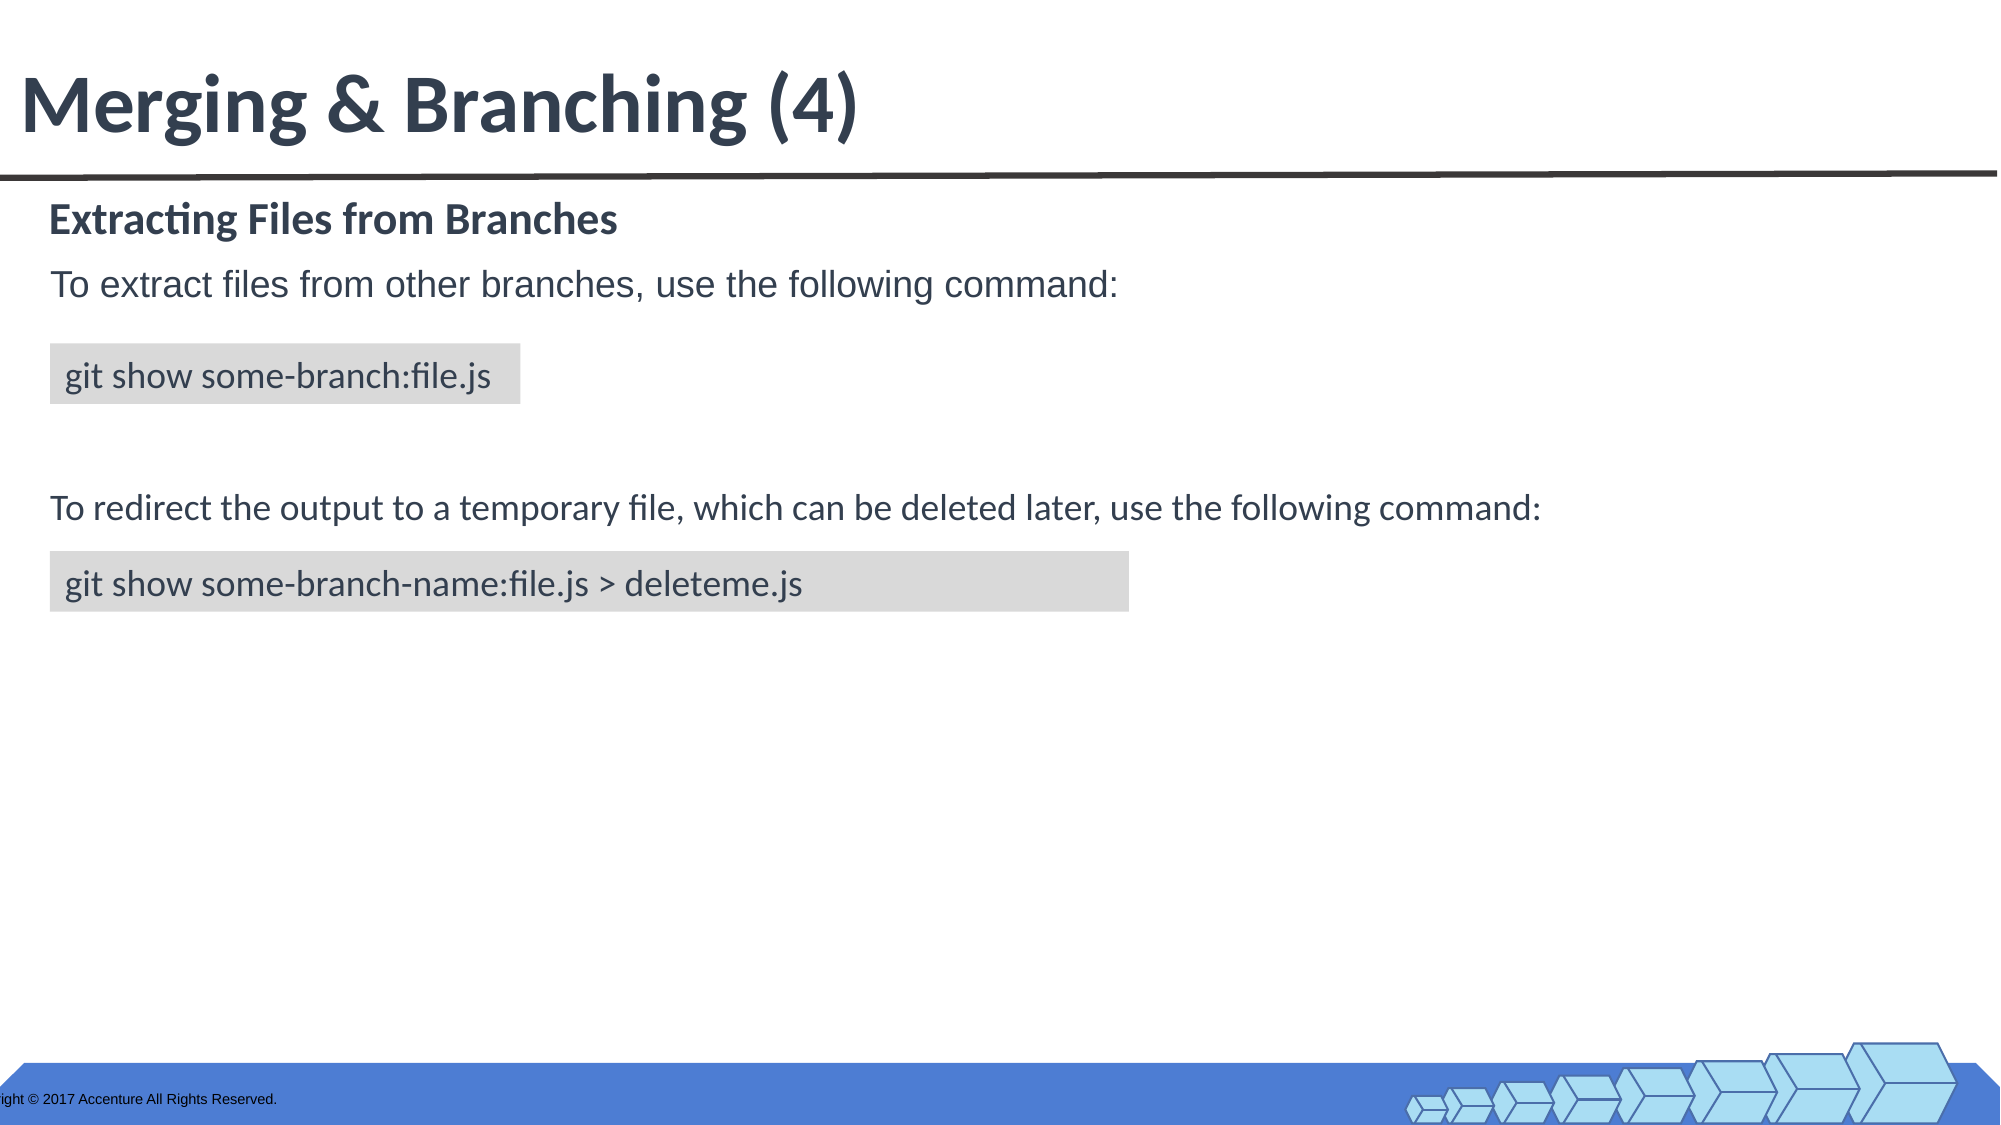

# Merging & Branching (4)
Extracting Files from Branches
To extract files from other branches, use the following command:

git show some-branch:file.js
To redirect the output to a temporary file, which can be deleted later, use the following command:
git show some-branch-name:file.js > deleteme.js